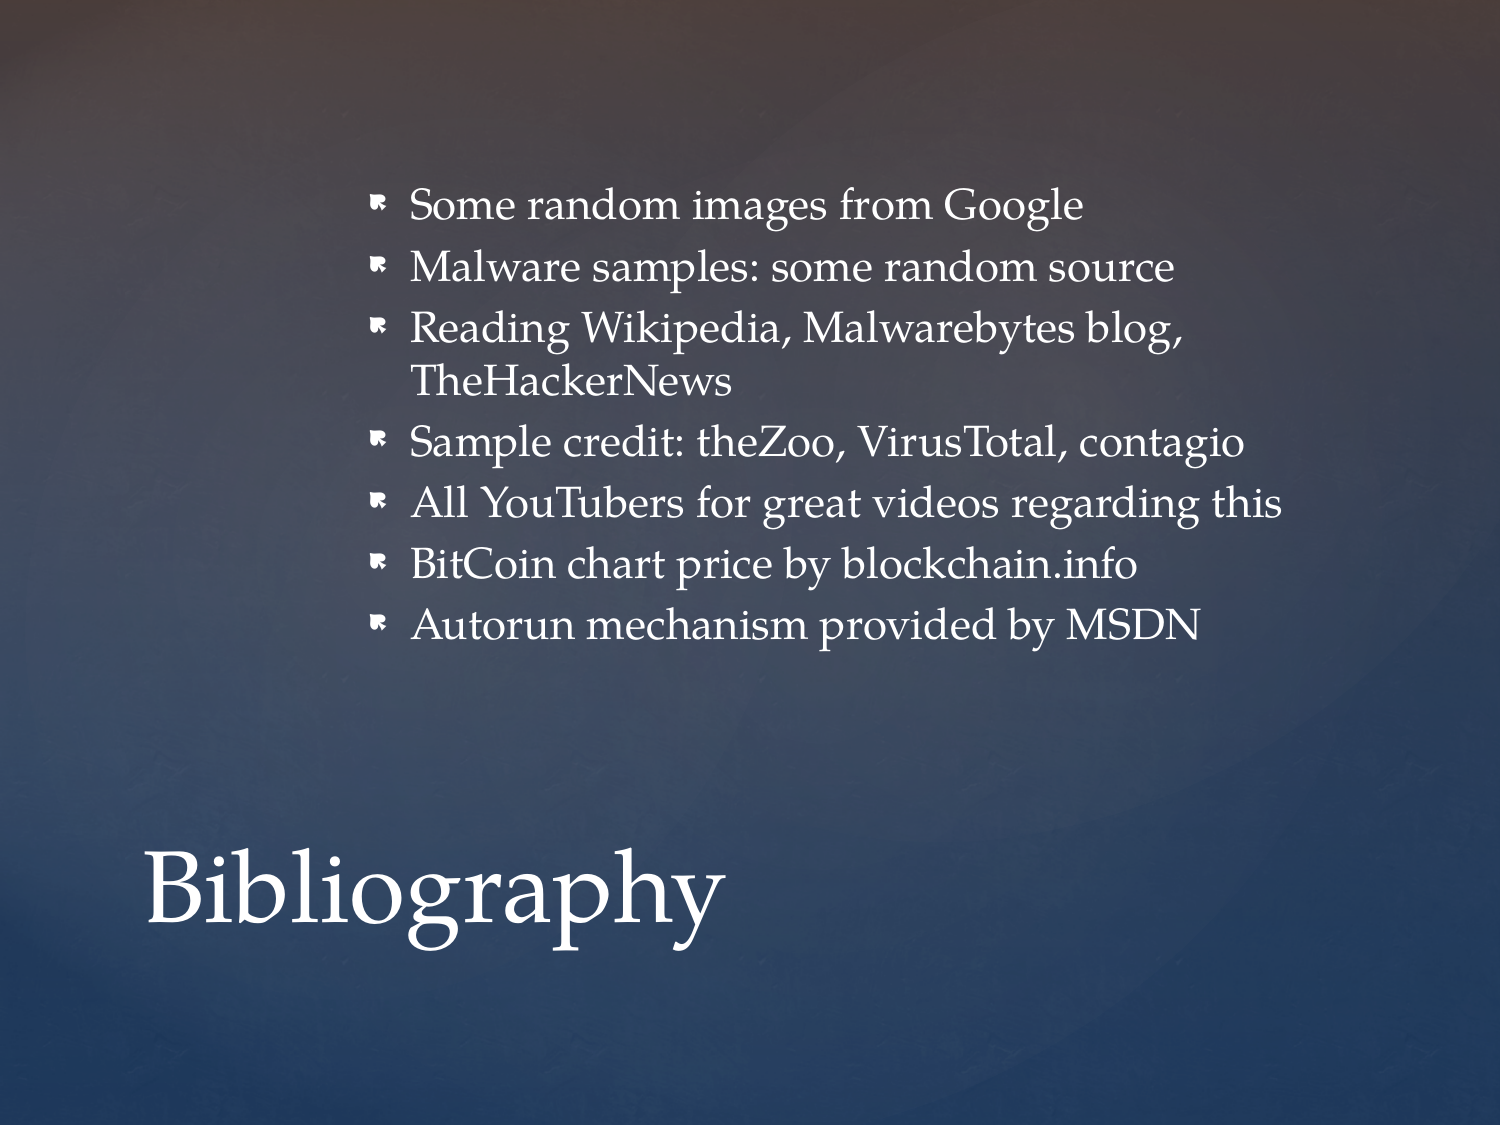

Some random images from Google
Malware samples: some random source
Reading Wikipedia, Malwarebytes blog, TheHackerNews
Sample credit: theZoo, VirusTotal, contagio
All YouTubers for great videos regarding this
BitCoin chart price by blockchain.info
Autorun mechanism provided by MSDN
# Bibliography